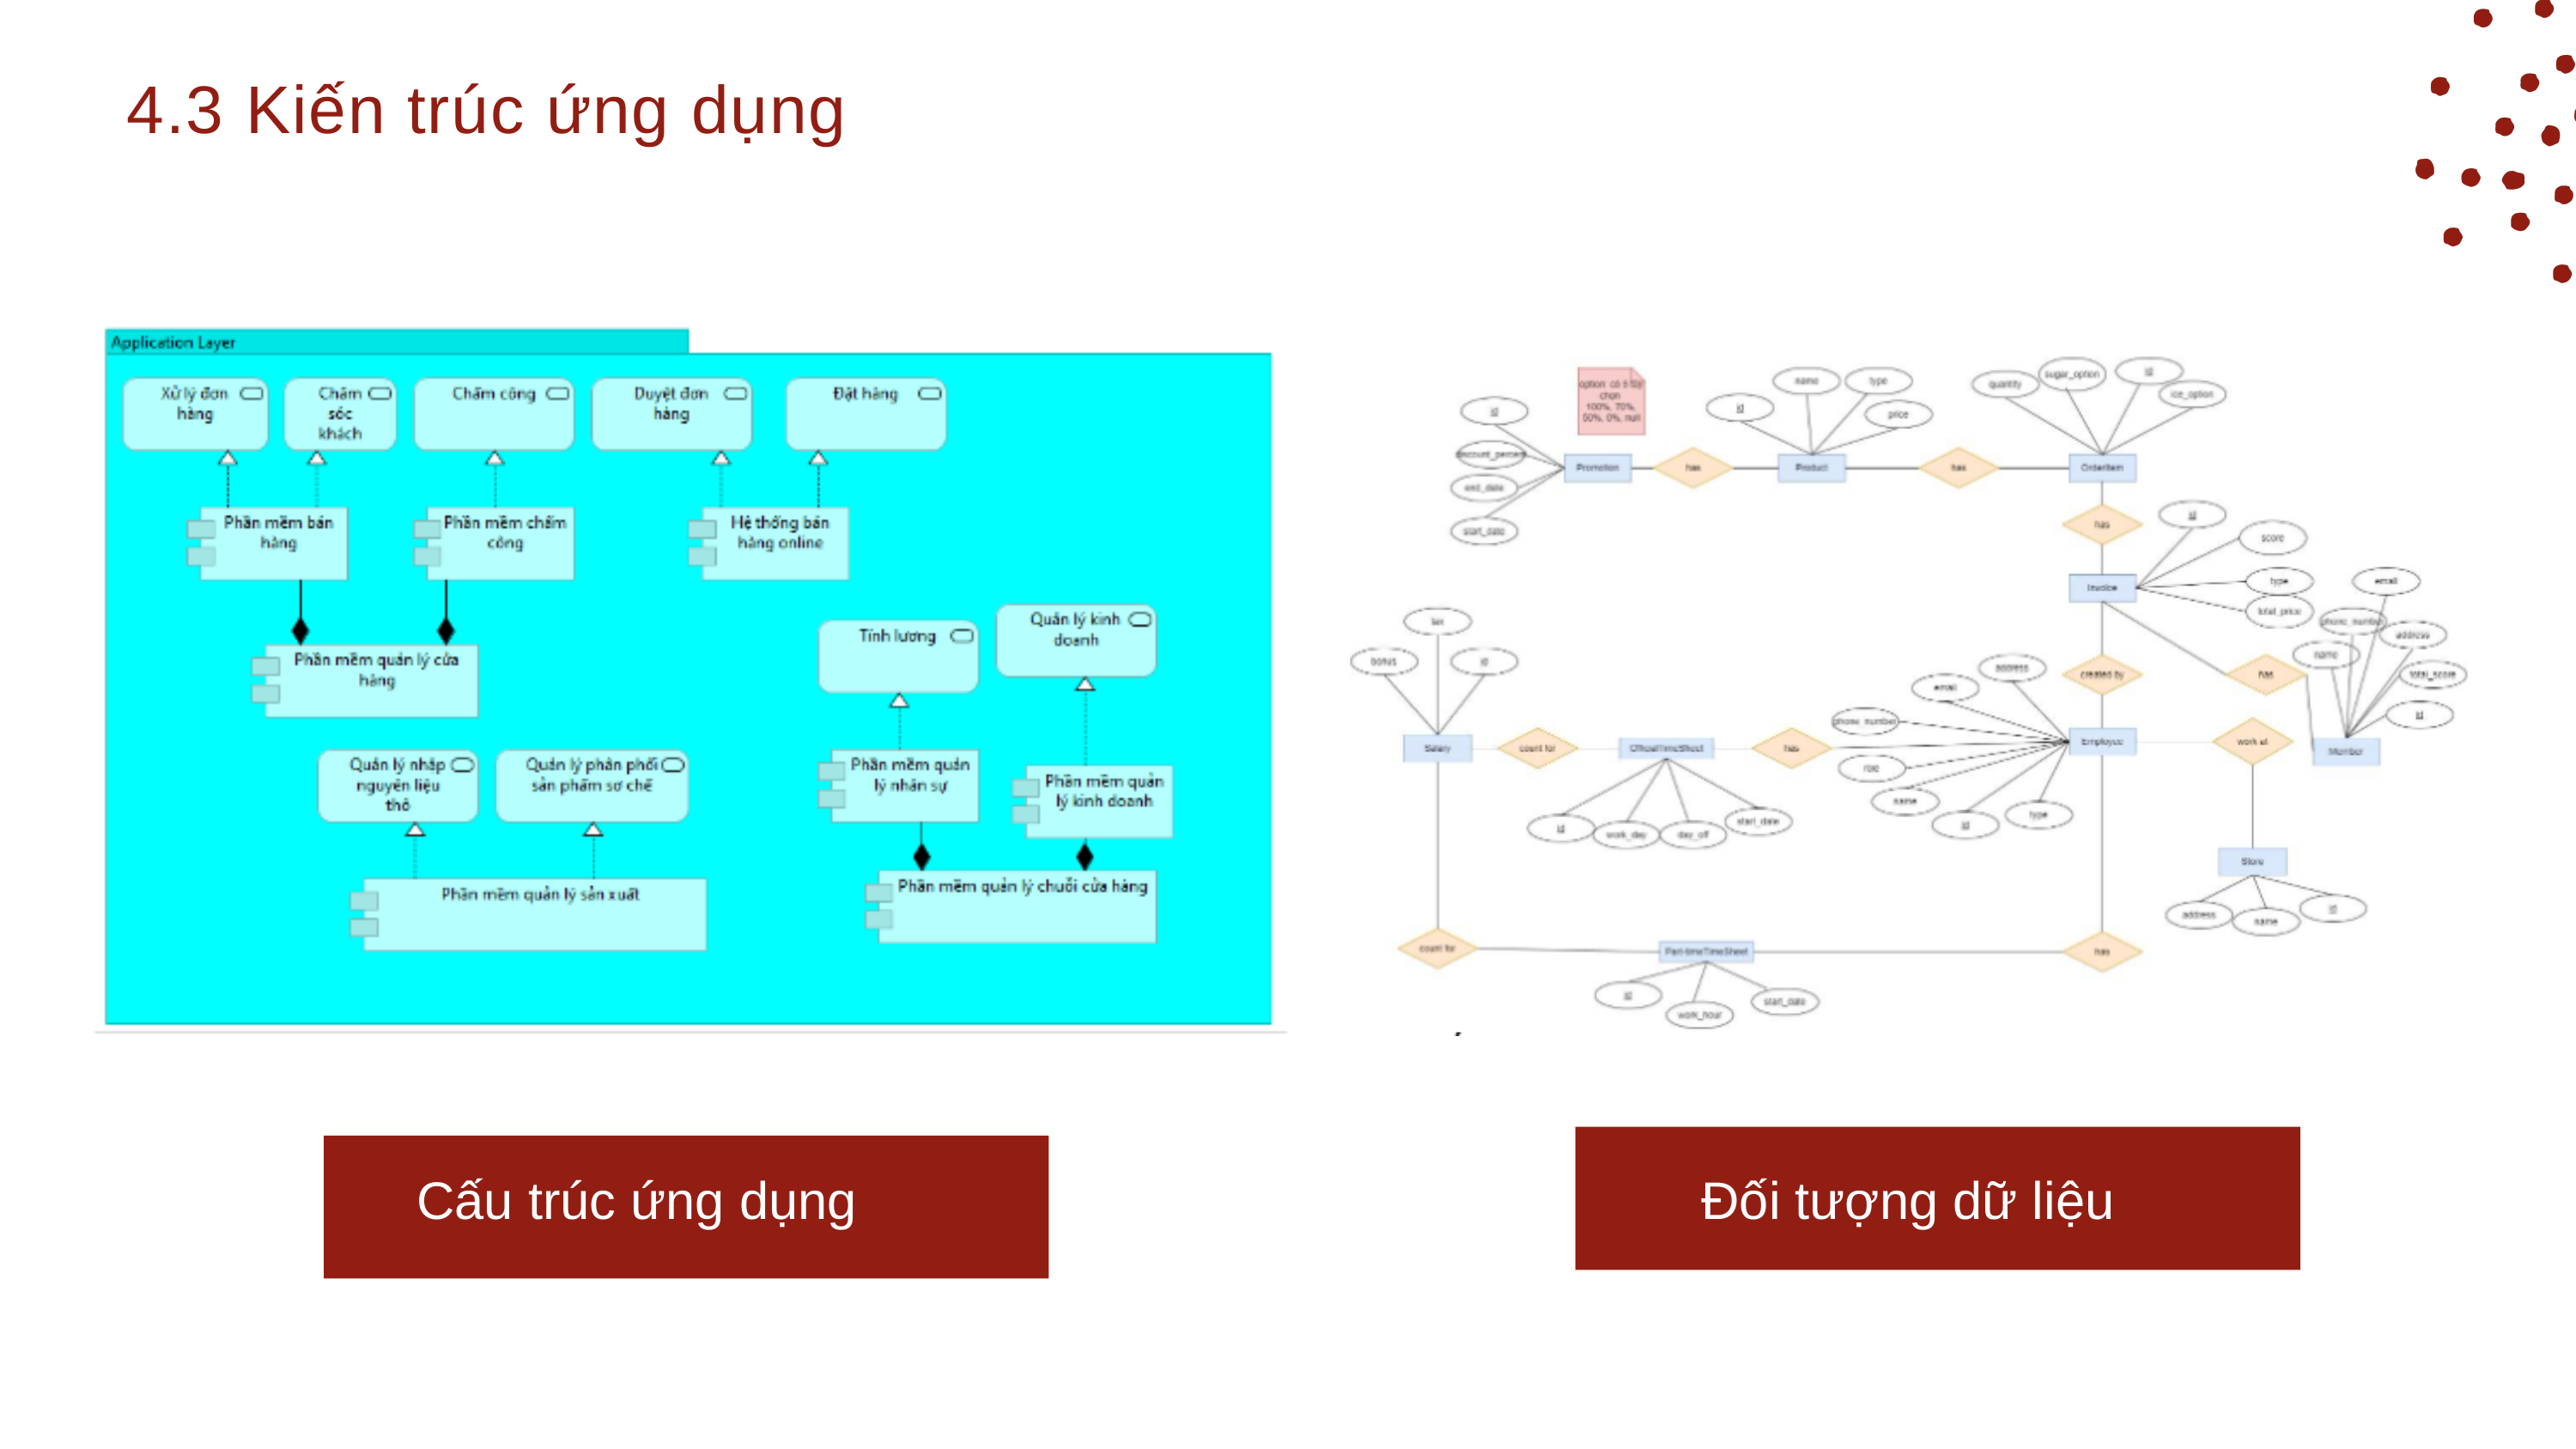

4.3 Kiến trúc ứng dụng

Cấu trúc ứng dụng
Đối tượng dữ liệu